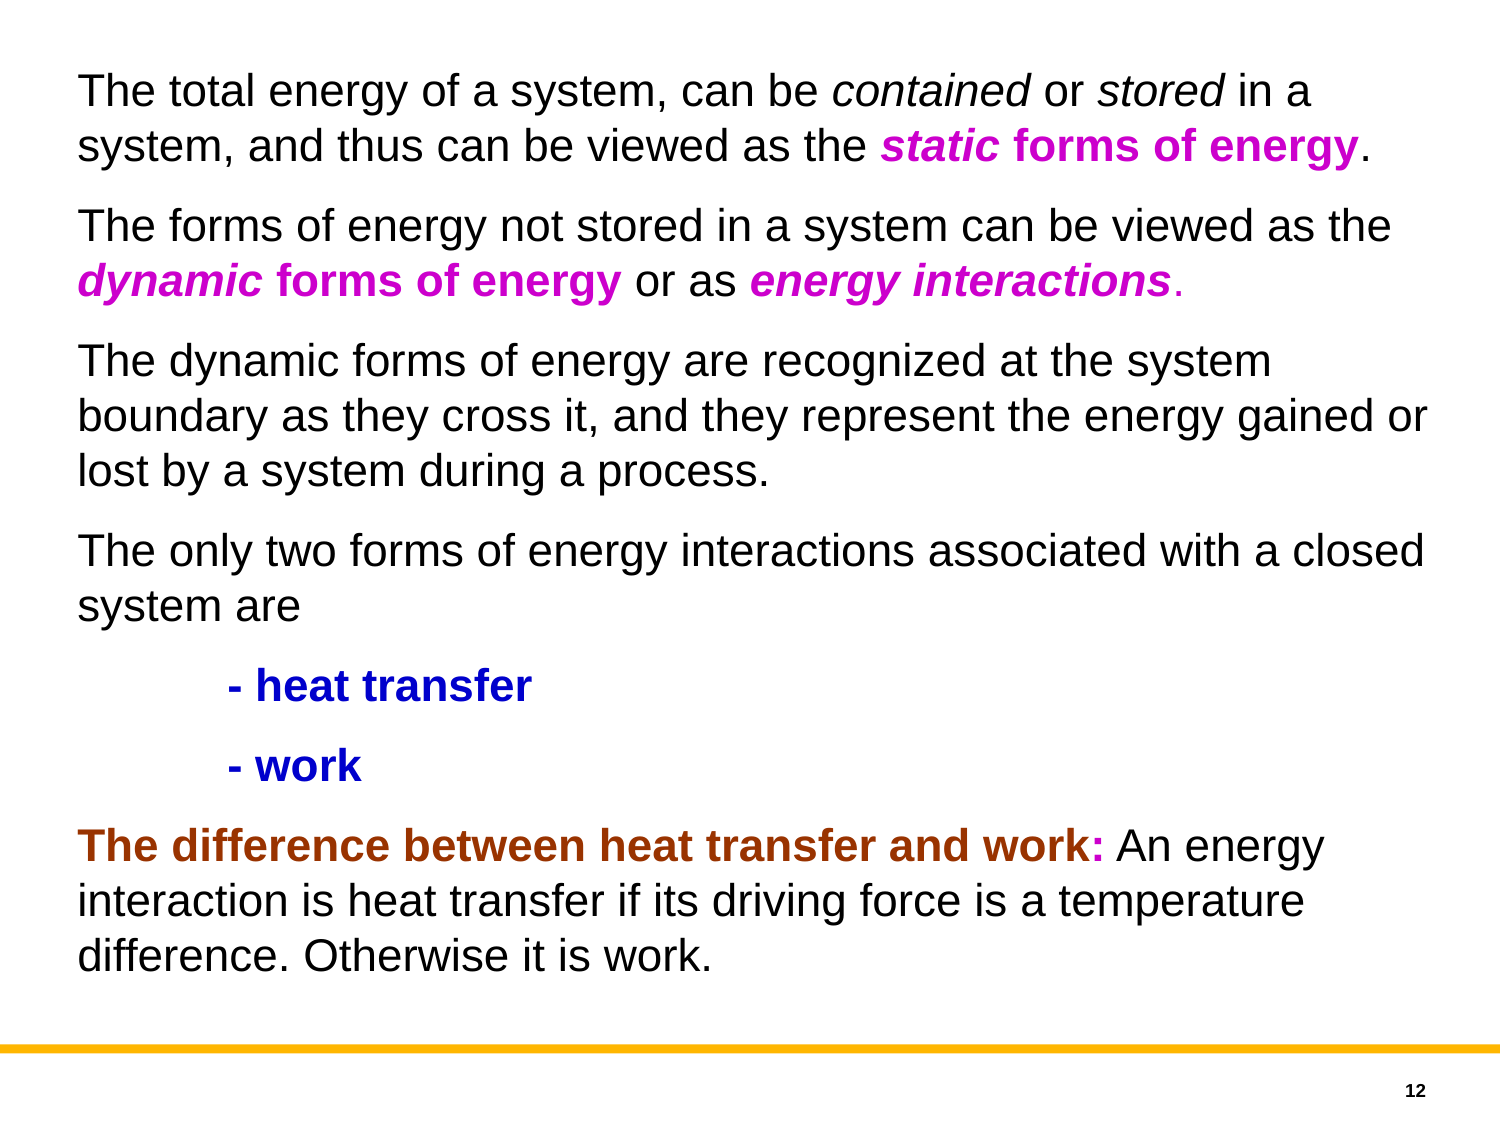

The total energy of a system, can be contained or stored in a system, and thus can be viewed as the static forms of energy.
The forms of energy not stored in a system can be viewed as the dynamic forms of energy or as energy interactions.
The dynamic forms of energy are recognized at the system boundary as they cross it, and they represent the energy gained or lost by a system during a process.
The only two forms of energy interactions associated with a closed system are
	- heat transfer
	- work
The difference between heat transfer and work: An energy interaction is heat transfer if its driving force is a temperature difference. Otherwise it is work.
12